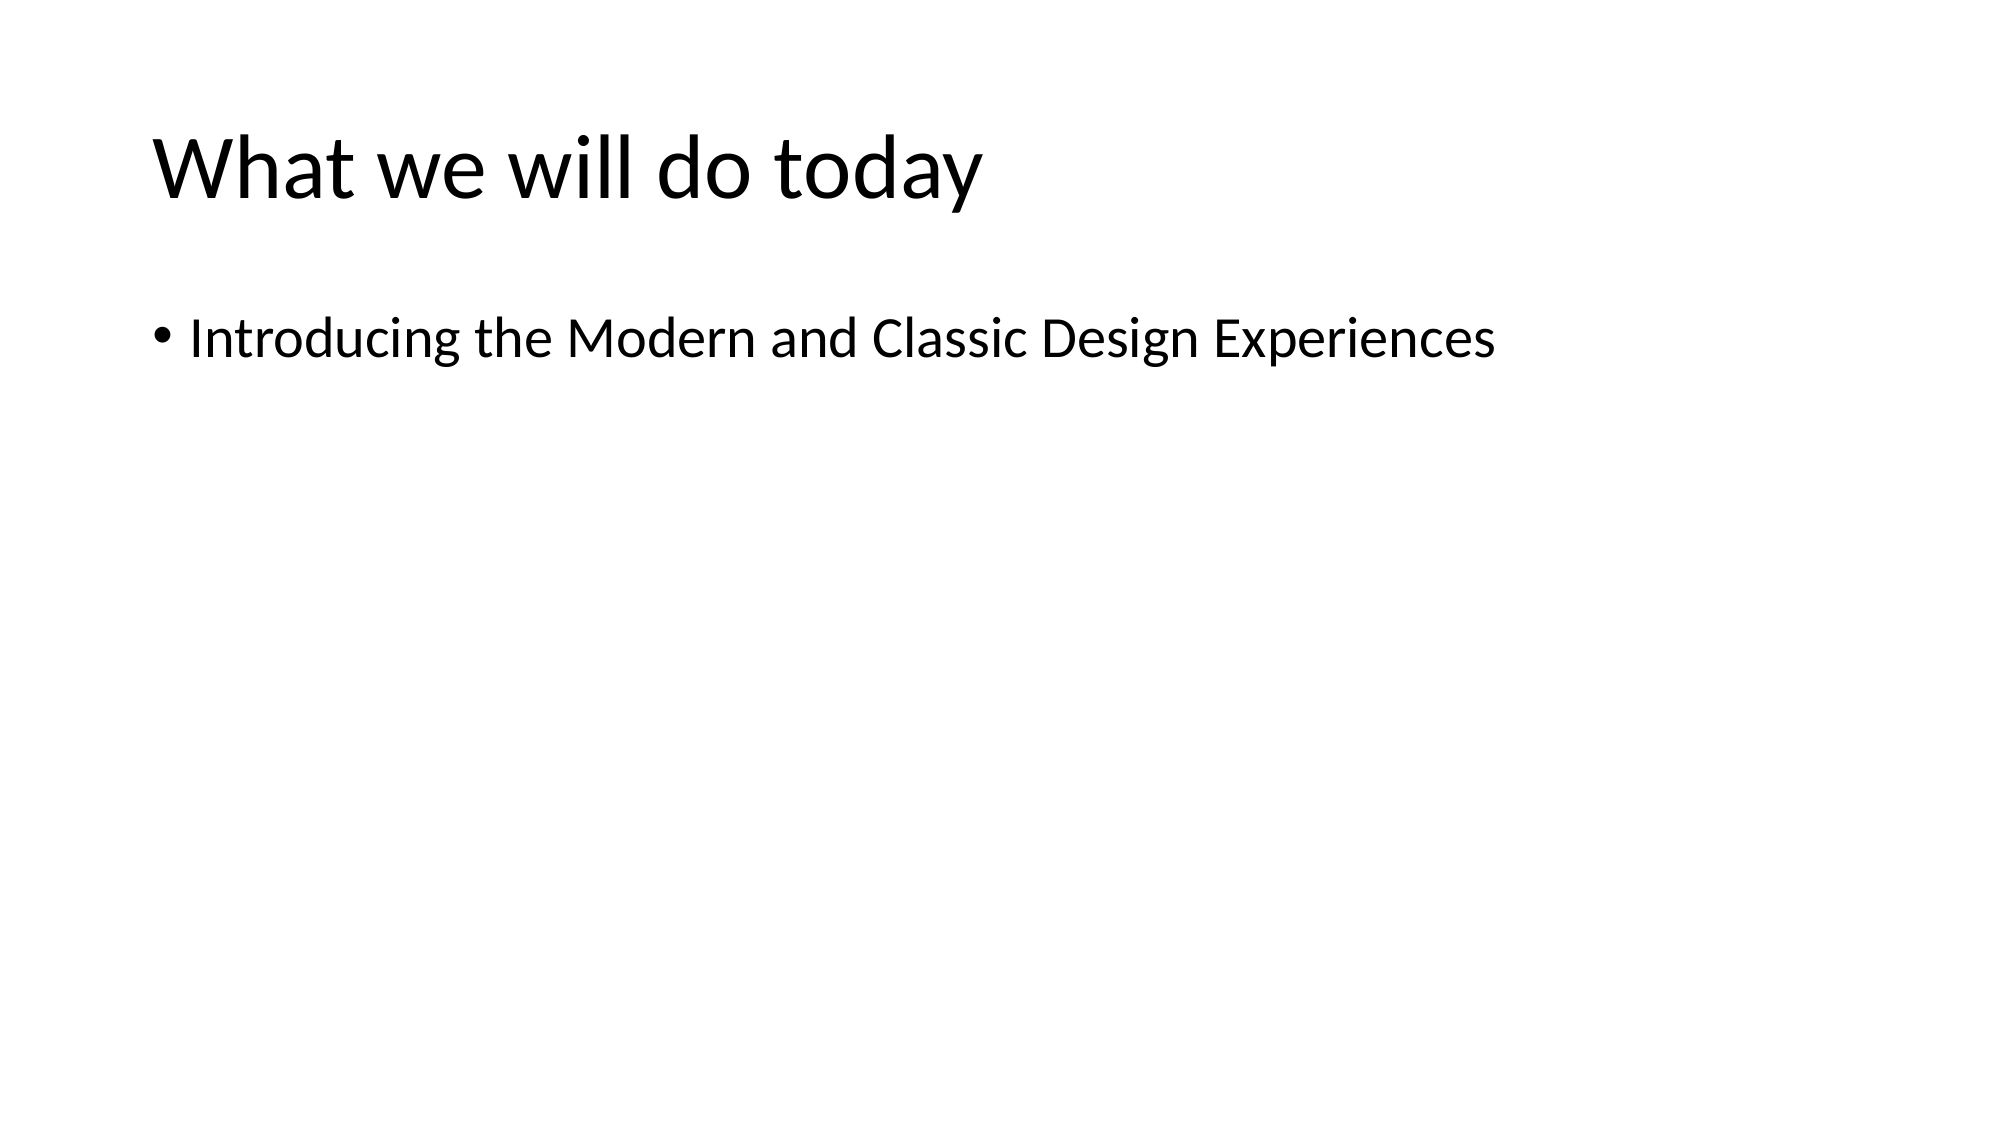

# What we will do today
Introducing the Modern and Classic Design Experiences